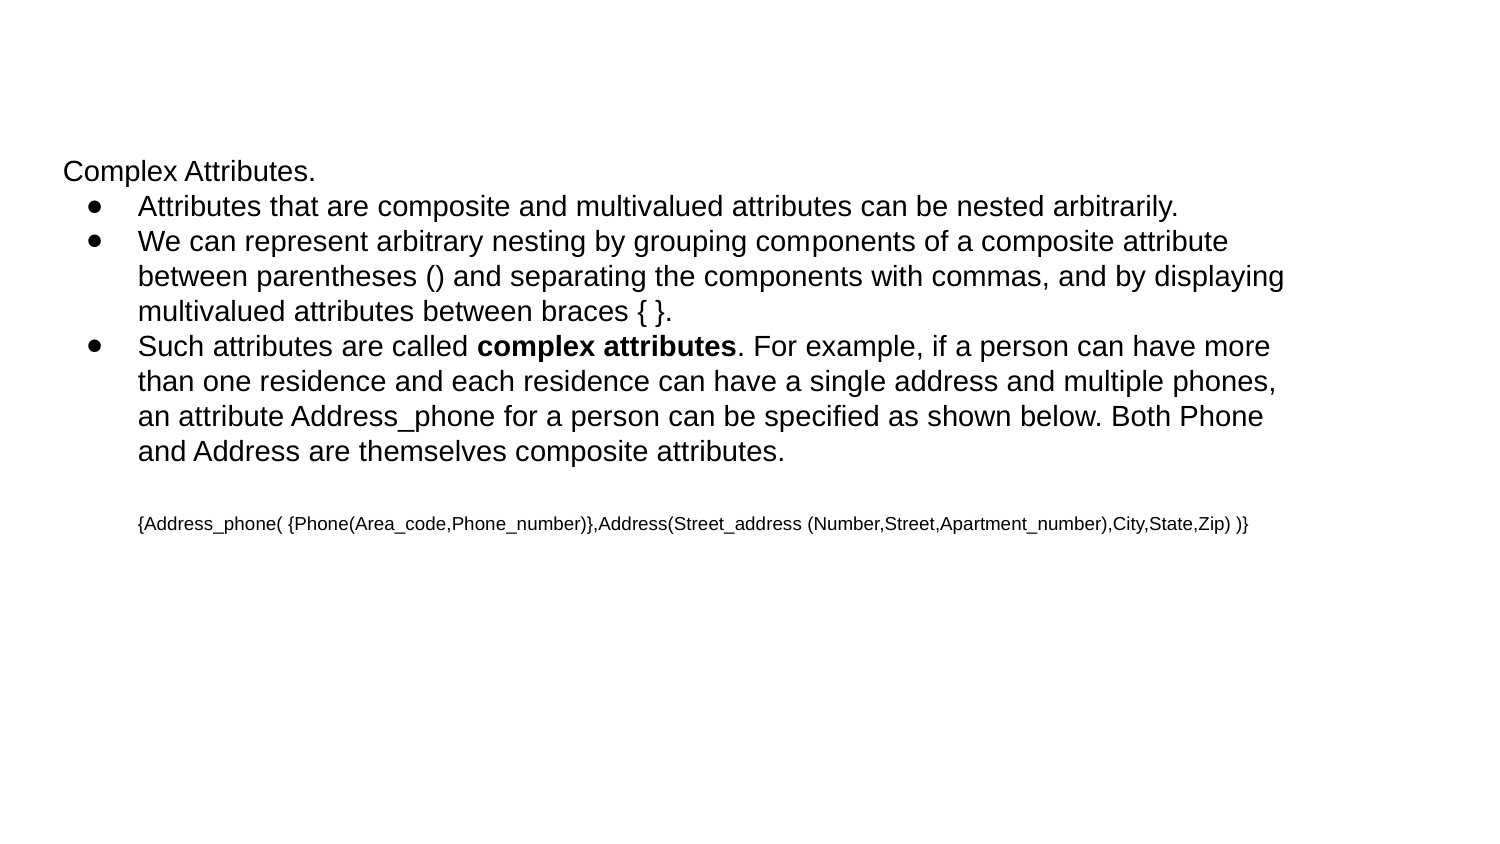

Complex Attributes.
Attributes that are composite and multivalued attributes can be nested arbitrarily.
We can represent arbitrary nesting by grouping components of a composite attribute between parentheses () and separating the components with commas, and by displaying multivalued attributes between braces { }.
Such attributes are called complex attributes. For example, if a person can have more than one residence and each residence can have a single address and multiple phones, an attribute Address_phone for a person can be specified as shown below. Both Phone and Address are themselves composite attributes.

{Address_phone( {Phone(Area_code,Phone_number)},Address(Street_address (Number,Street,Apartment_number),City,State,Zip) )}